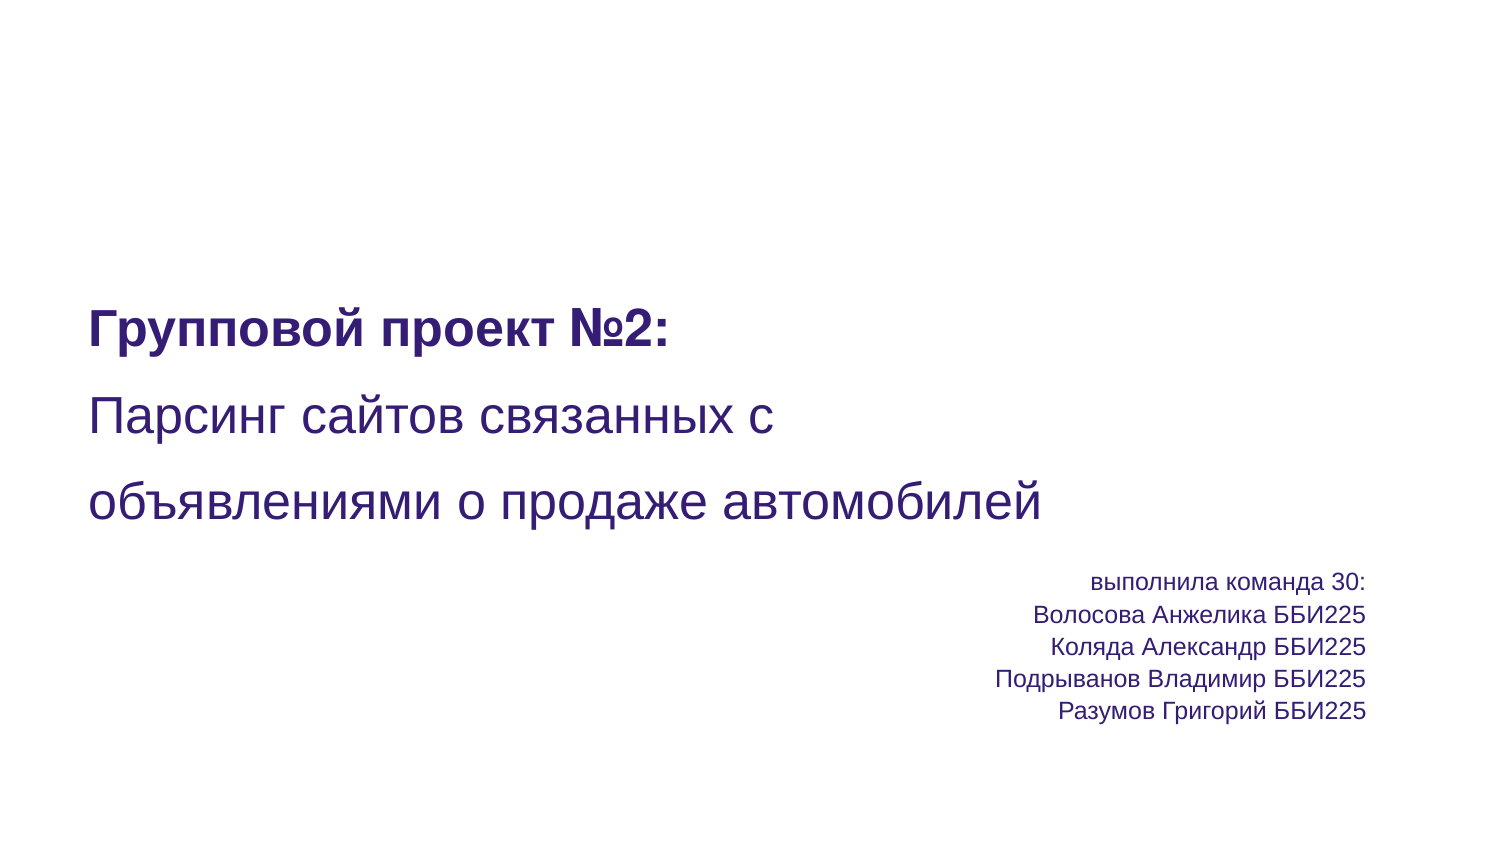

# Групповой проект №2:
Парсинг сайтов связанных с объявлениями о продаже автомобилей
выполнила команда 30:
Волосова Анжелика ББИ225
Коляда Александр ББИ225
Подрыванов Владимир ББИ225
Разумов Григорий ББИ225